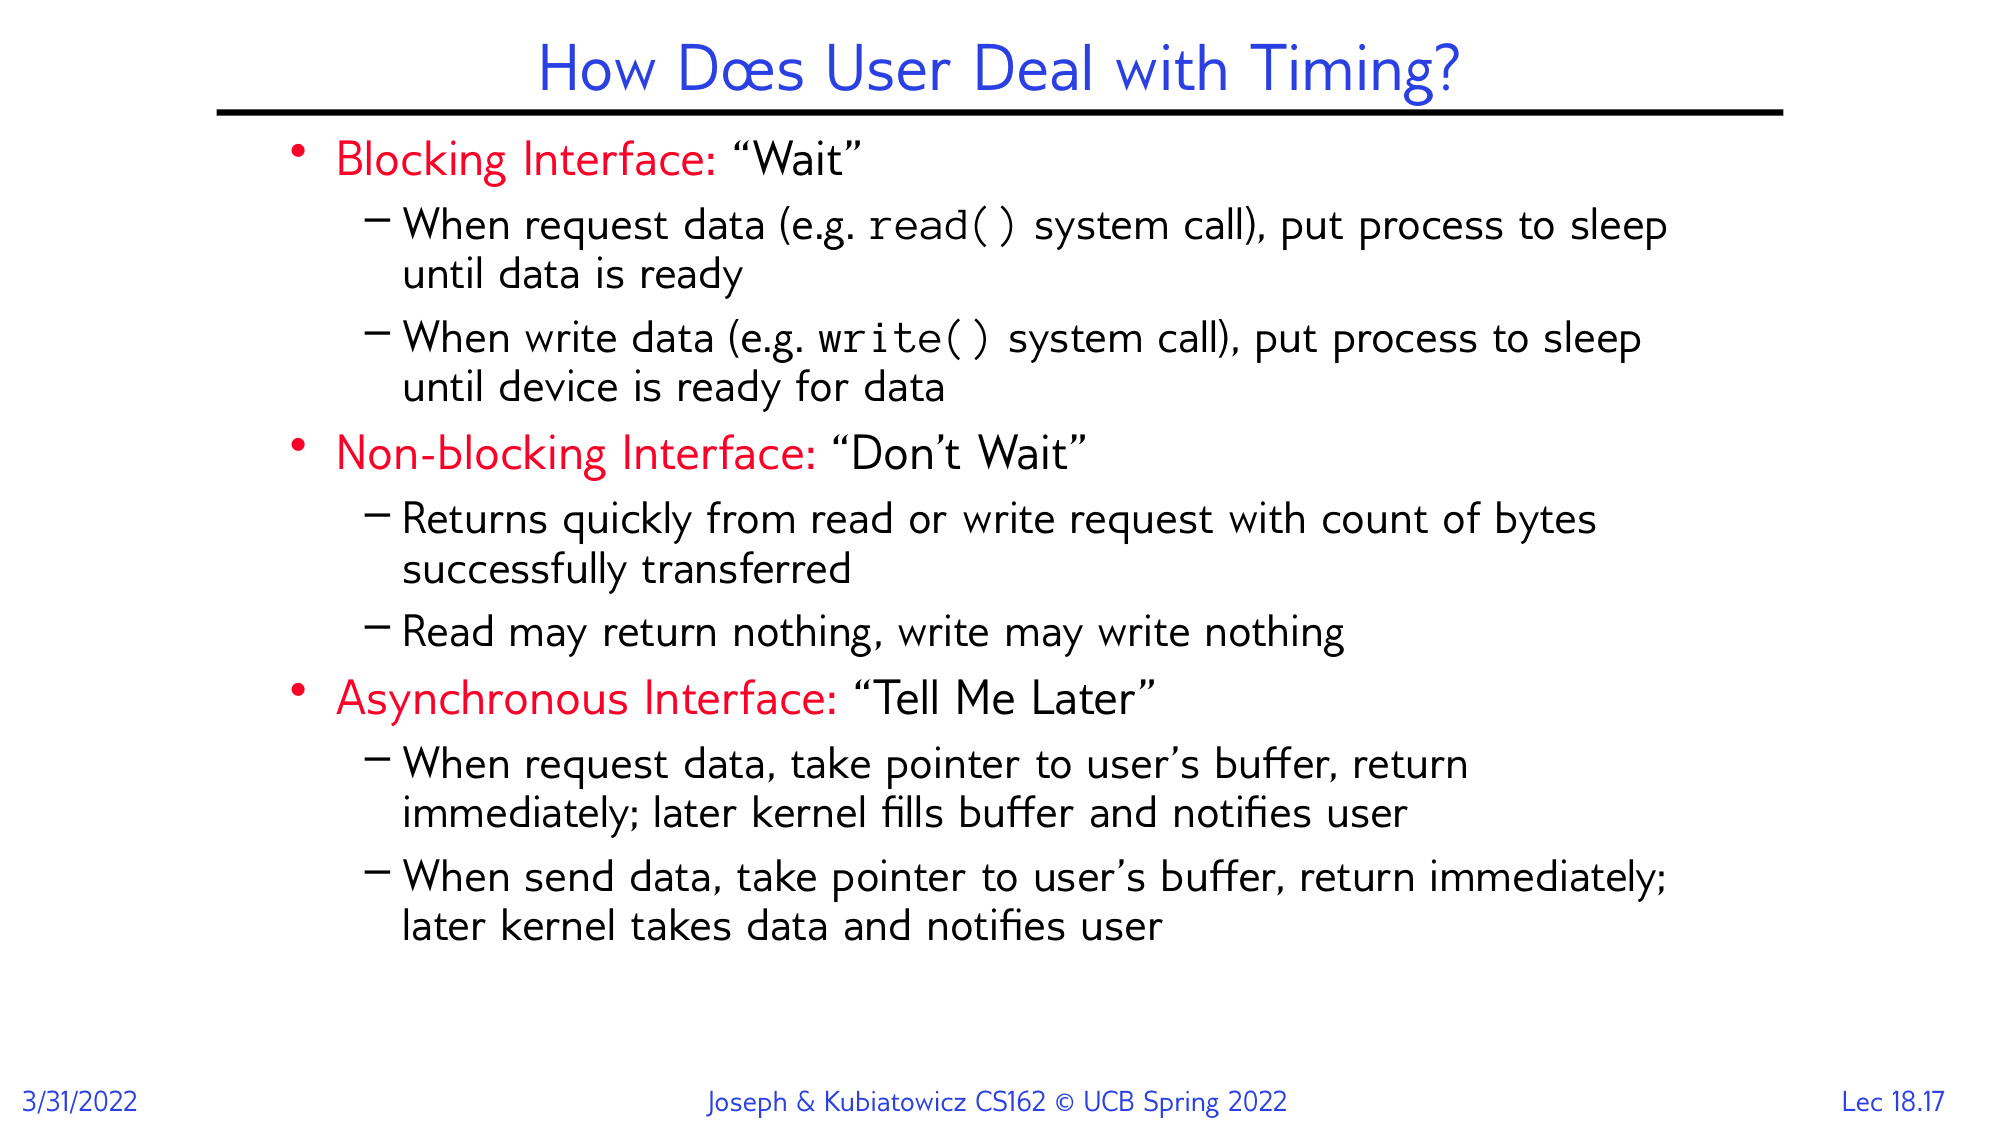

# How Does User Deal with Timing?
Blocking Interface: “Wait”
When request data (e.g. read() system call), put process to sleep until data is ready
When write data (e.g. write() system call), put process to sleep until device is ready for data
Non-blocking Interface: “Don’t Wait”
Returns quickly from read or write request with count of bytes successfully transferred
Read may return nothing, write may write nothing
Asynchronous Interface: “Tell Me Later”
When request data, take pointer to user’s buffer, return immediately; later kernel fills buffer and notifies user
When send data, take pointer to user’s buffer, return immediately; later kernel takes data and notifies user